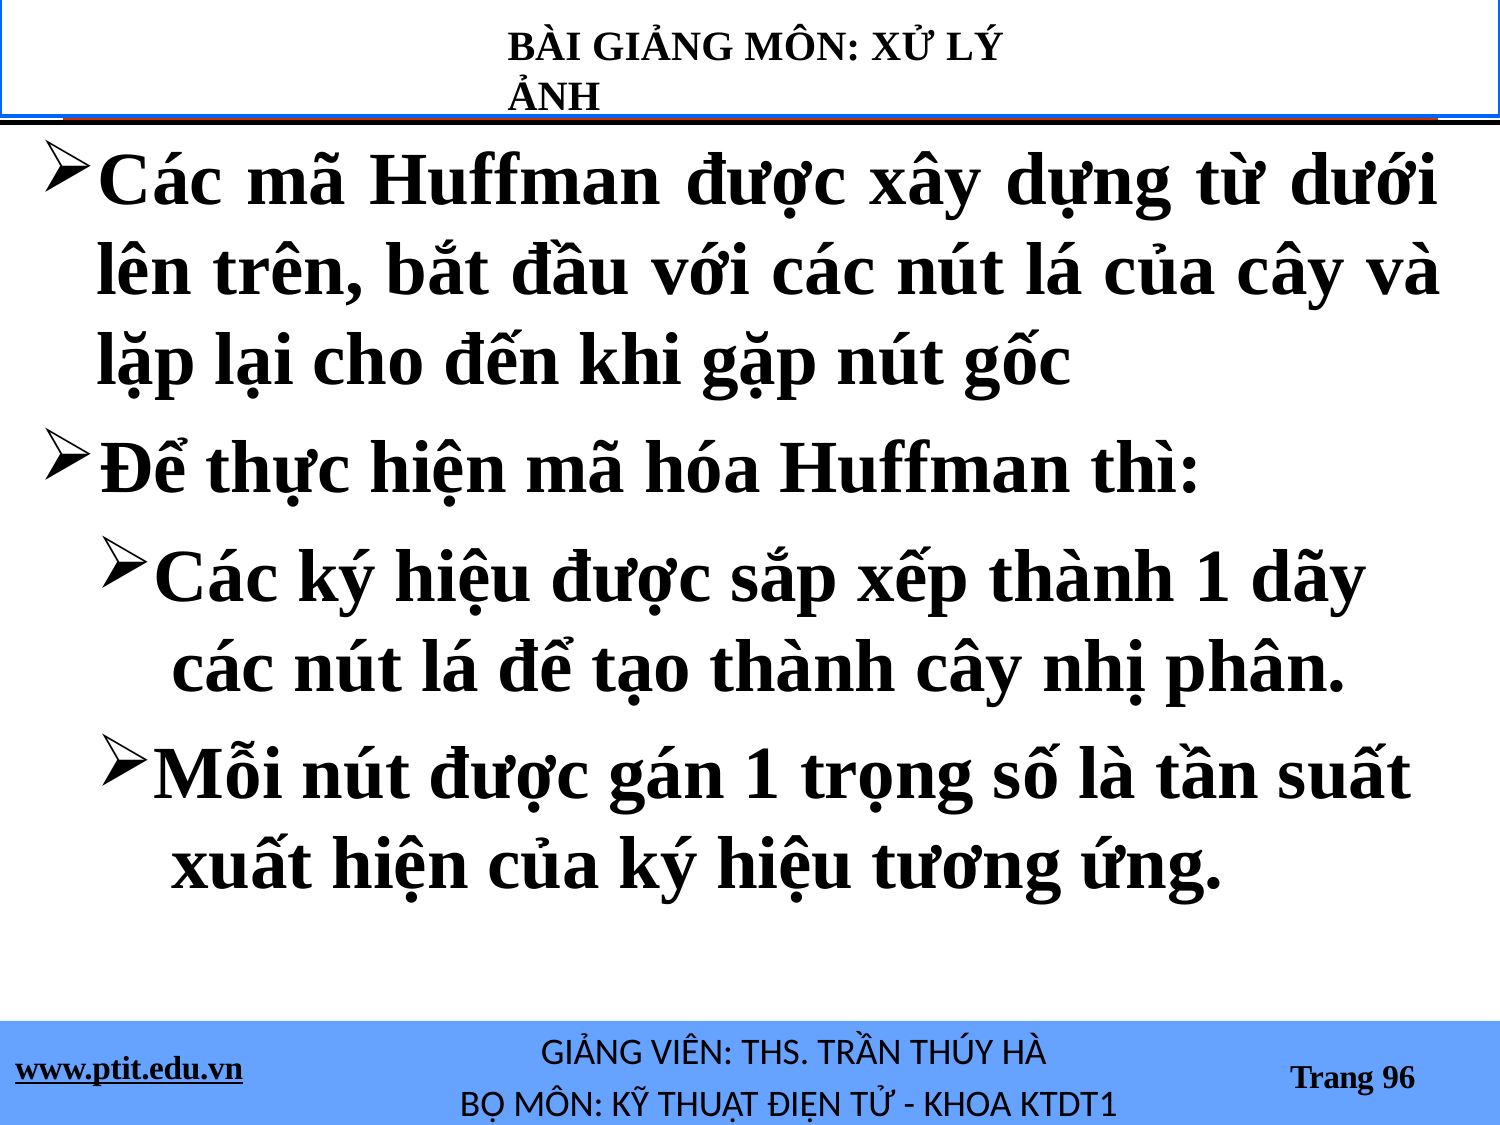

BÀI GIẢNG MÔN: XỬ LÝ ẢNH
Các mã Huffman được xây dựng từ dưới  lên trên, bắt đầu với các nút lá của cây và  lặp lại cho đến khi gặp nút gốc
Để thực hiện mã hóa Huffman thì:
Các ký hiệu được sắp xếp thành 1 dãy  các nút lá để tạo thành cây nhị phân.
Mỗi nút được gán 1 trọng số là tần suất  xuất hiện của ký hiệu tương ứng.

GIẢNG VIÊN: THS. TRẦN THÚY HÀ
BỘ MÔN: KỸ THUẬT ĐIỆN TỬ - KHOA KTDT1
www.ptit.edu.vn
Trang 96